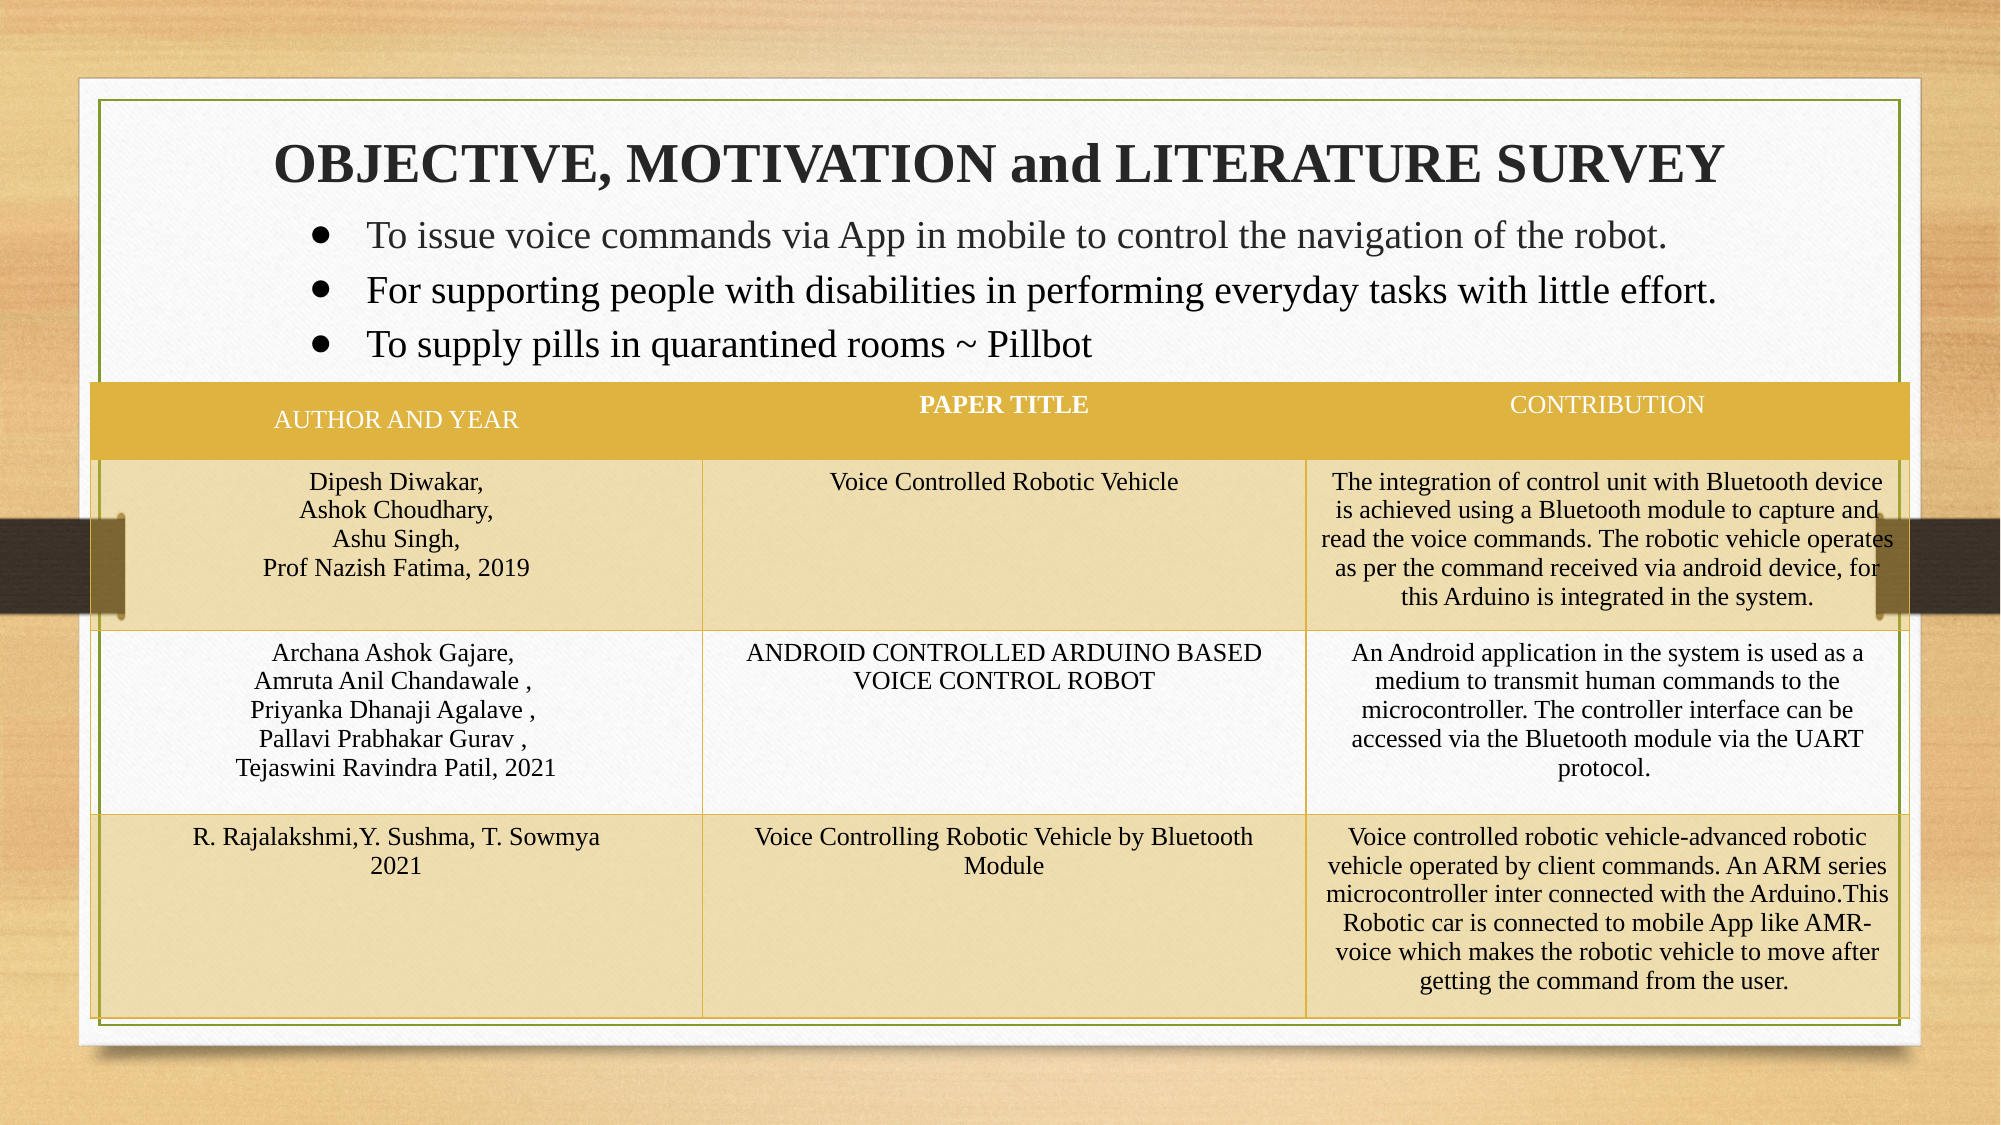

# OBJECTIVE, MOTIVATION and LITERATURE SURVEY
To issue voice commands via App in mobile to control the navigation of the robot.
For supporting people with disabilities in performing everyday tasks with little effort.
To supply pills in quarantined rooms ~ Pillbot

| AUTHOR AND YEAR | PAPER TITLE | CONTRIBUTION |
| --- | --- | --- |
| Dipesh Diwakar, Ashok Choudhary, Ashu Singh, Prof Nazish Fatima, 2019 | Voice Controlled Robotic Vehicle | The integration of control unit with Bluetooth device is achieved using a Bluetooth module to capture and read the voice commands. The robotic vehicle operates as per the command received via android device, for this Arduino is integrated in the system. |
| Archana Ashok Gajare, Amruta Anil Chandawale , Priyanka Dhanaji Agalave , Pallavi Prabhakar Gurav , Tejaswini Ravindra Patil, 2021 | ANDROID CONTROLLED ARDUINO BASED VOICE CONTROL ROBOT | An Android application in the system is used as a medium to transmit human commands to the microcontroller. The controller interface can be accessed via the Bluetooth module via the UART protocol. |
| R. Rajalakshmi,Y. Sushma, T. Sowmya 2021 | Voice Controlling Robotic Vehicle by Bluetooth Module | Voice controlled robotic vehicle-advanced robotic vehicle operated by client commands. An ARM series microcontroller inter connected with the Arduino.This Robotic car is connected to mobile App like AMR-voice which makes the robotic vehicle to move after getting the command from the user. |